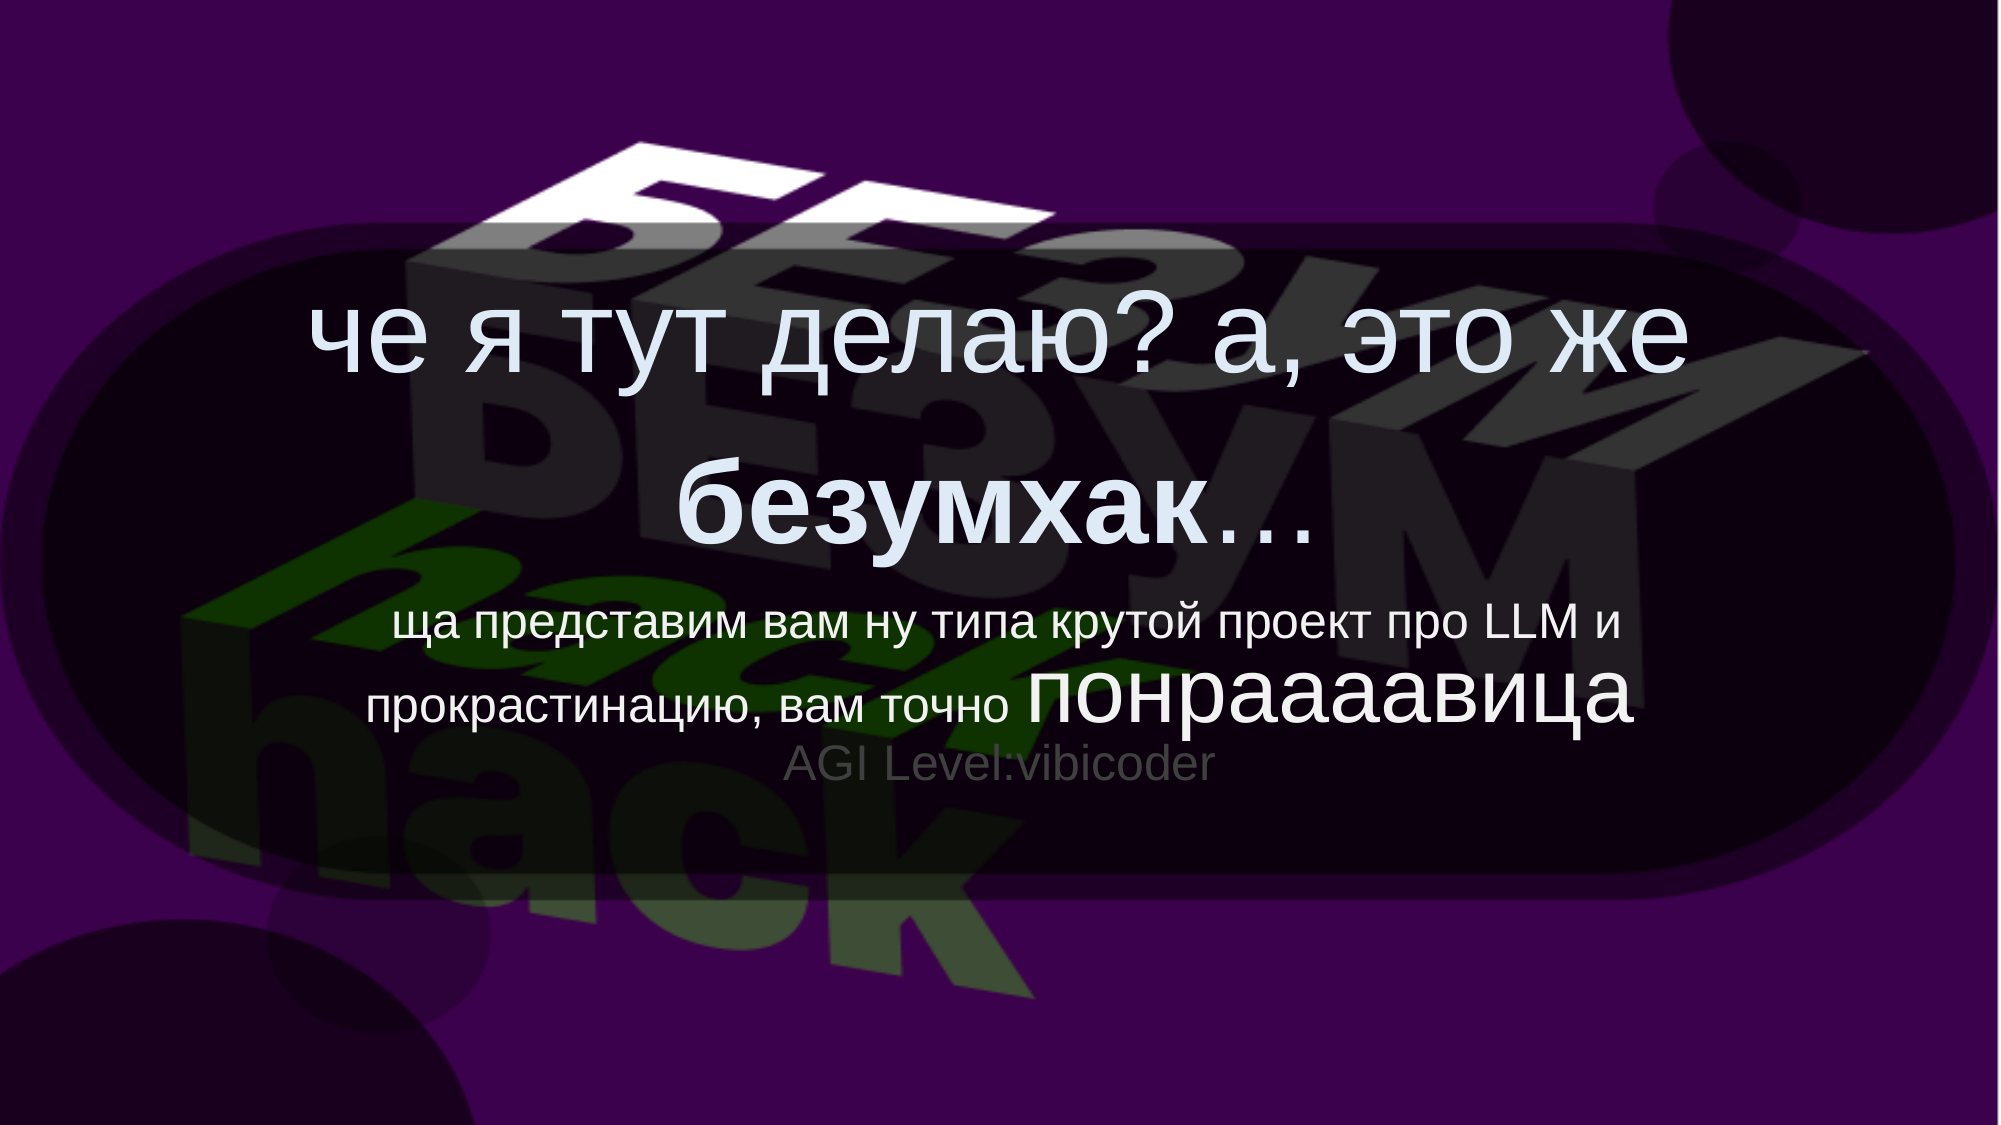

# че я тут делаю? а, это же безумхак…
 ща представим вам ну типа крутой проект про LLM и прокрастинацию, вам точно понраааавица
AGI Level:vibicoder